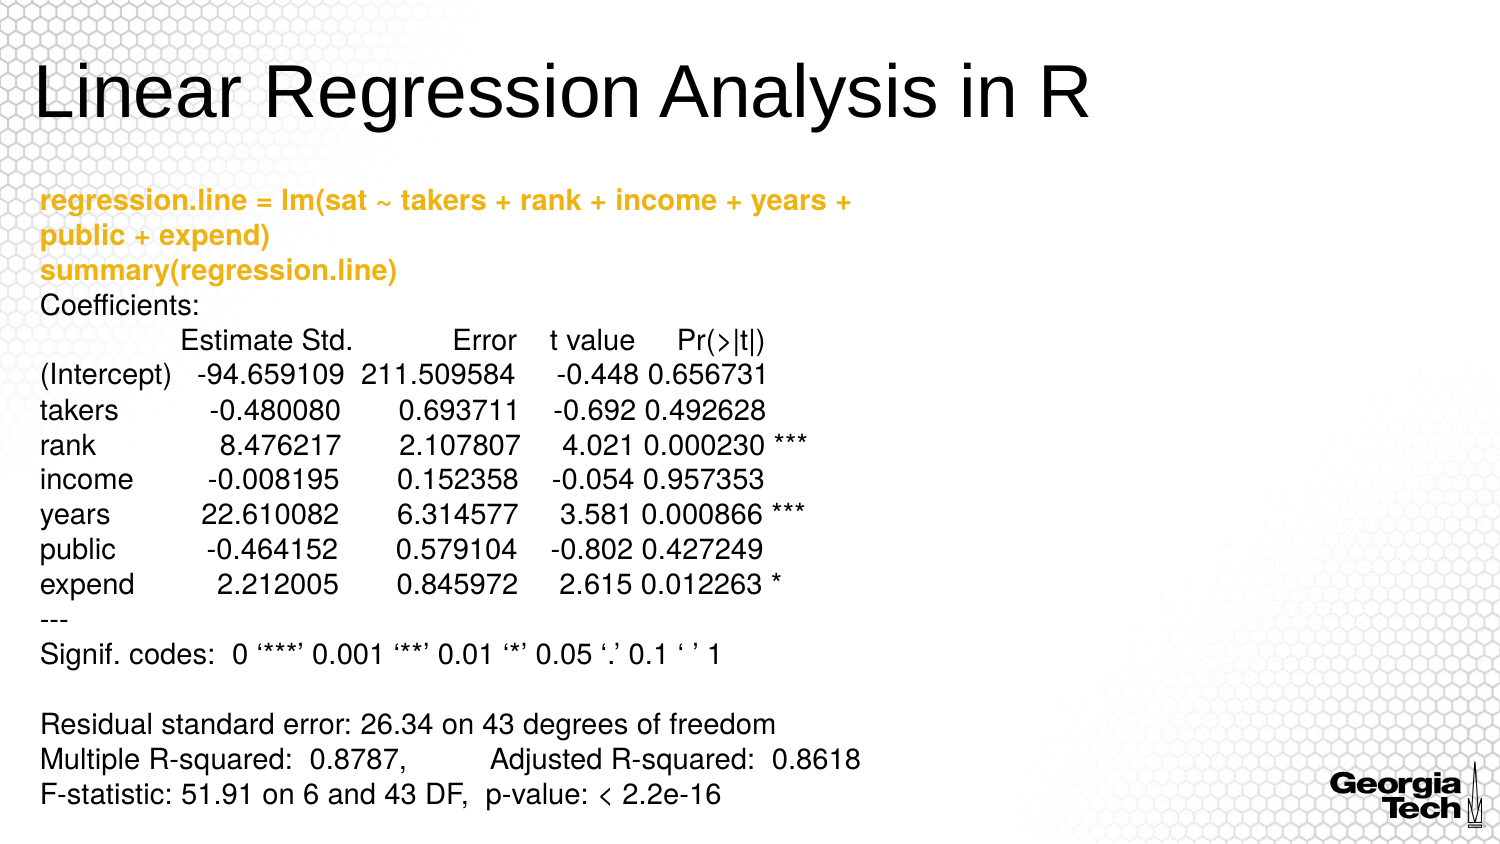

# Linear Regression Analysis in R
regression.line = lm(sat ~ takers + rank + income + years + public + expend)
summary(regression.line)
Coefficients:
                 Estimate Std.            Error    t value     Pr(>|t|)
(Intercept)   -94.659109  211.509584     -0.448 0.656731
takers           -0.480080       0.693711    -0.692 0.492628
rank               8.476217       2.107807     4.021 0.000230 ***
income         -0.008195       0.152358    -0.054 0.957353
years           22.610082       6.314577     3.581 0.000866 ***
public           -0.464152       0.579104    -0.802 0.427249
expend          2.212005       0.845972     2.615 0.012263 *
---
Signif. codes:  0 ‘***’ 0.001 ‘**’ 0.01 ‘*’ 0.05 ‘.’ 0.1 ‘ ’ 1

Residual standard error: 26.34 on 43 degrees of freedom
Multiple R-squared:  0.8787,	Adjusted R-squared:  0.8618
F-statistic: 51.91 on 6 and 43 DF,  p-value: < 2.2e-16